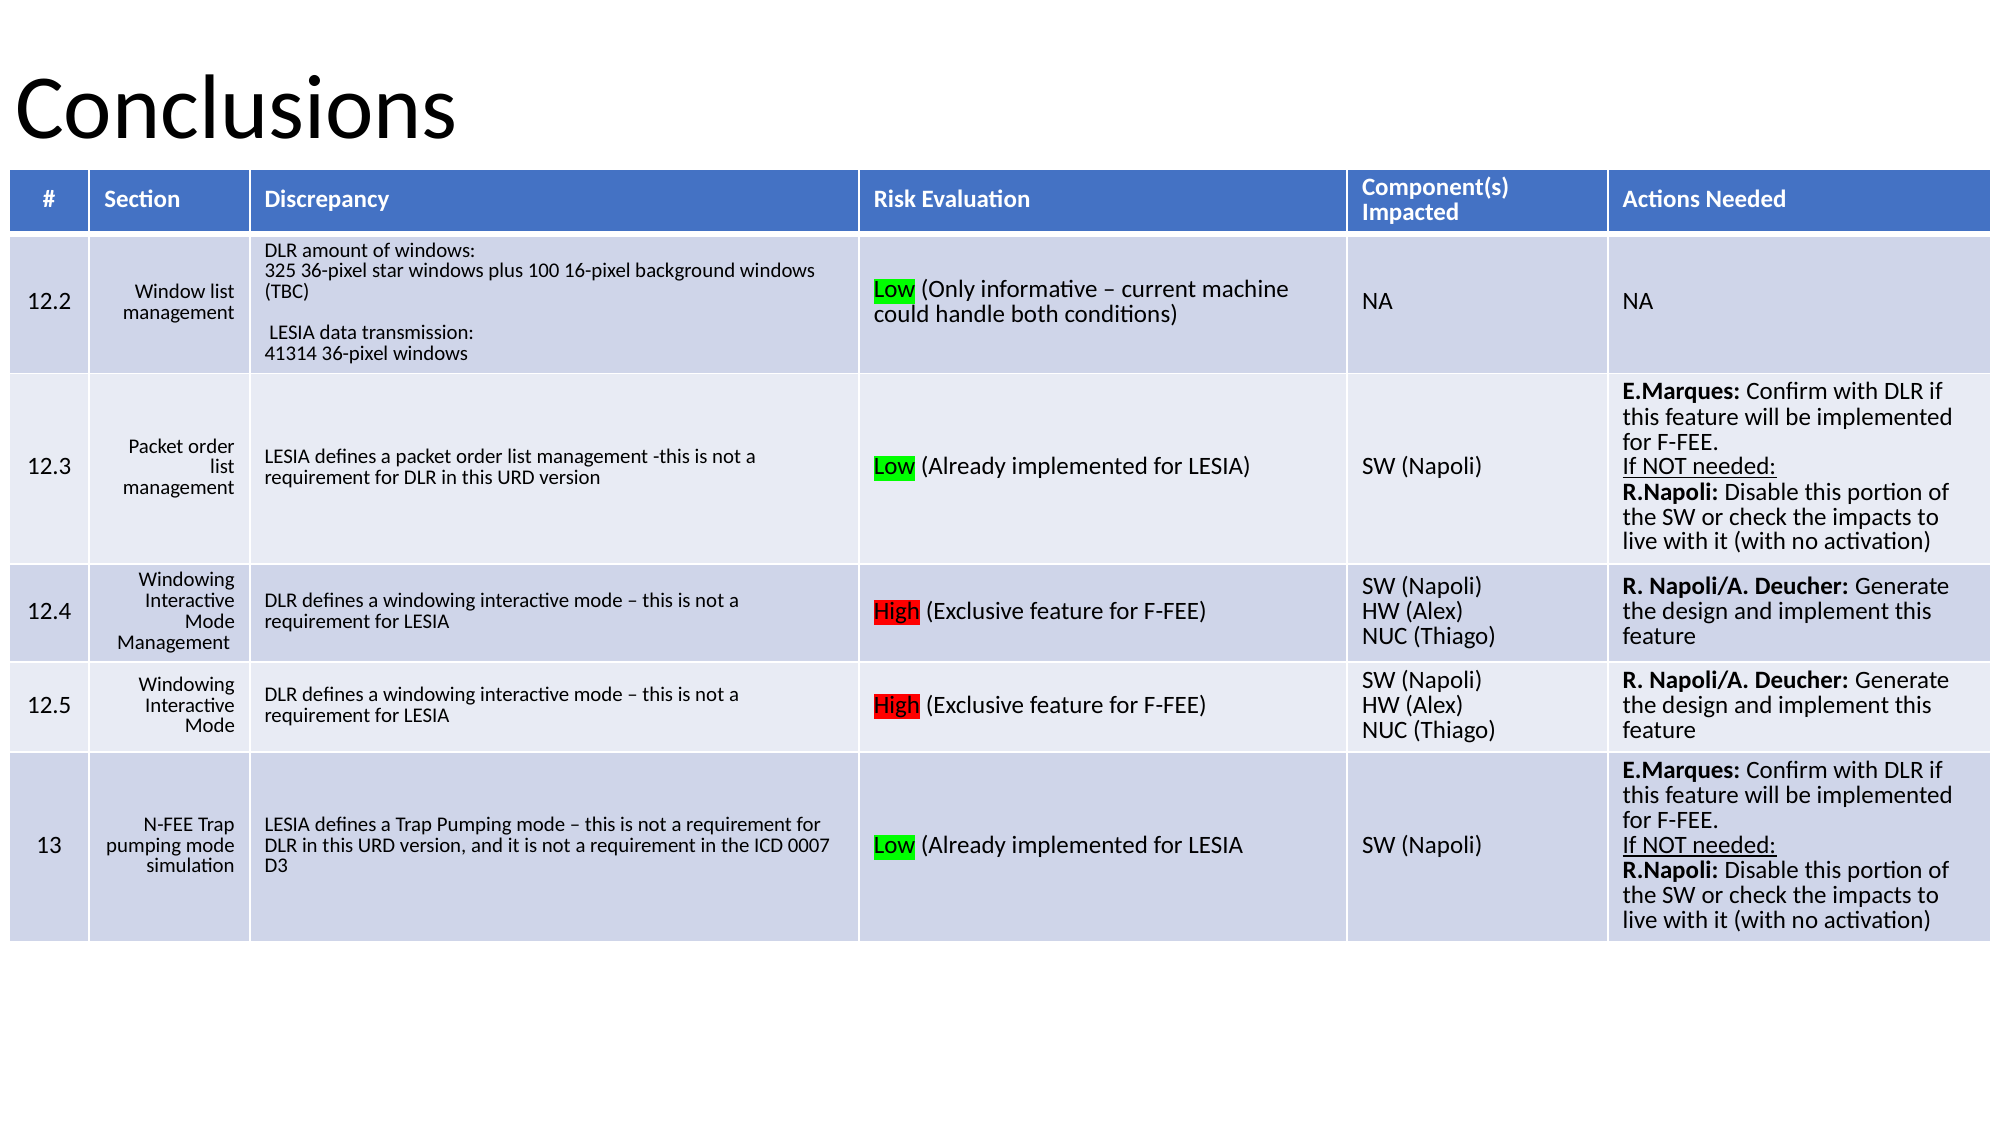

# Conclusions
| # | Section | Discrepancy | Risk Evaluation | Component(s) Impacted | Actions Needed |
| --- | --- | --- | --- | --- | --- |
| 12.2 | Window list management | DLR amount of windows: 325 36-pixel star windows plus 100 16-pixel background windows (TBC) LESIA data transmission: 41314 36-pixel windows | Low (Only informative – current machine could handle both conditions) | NA | NA |
| 12.3 | Packet order list management | LESIA defines a packet order list management -this is not a requirement for DLR in this URD version | Low (Already implemented for LESIA) | SW (Napoli) | E.Marques: Confirm with DLR if this feature will be implemented for F-FEE. If NOT needed: R.Napoli: Disable this portion of the SW or check the impacts to live with it (with no activation) |
| 12.4 | Windowing Interactive Mode Management | DLR defines a windowing interactive mode – this is not a requirement for LESIA | High (Exclusive feature for F-FEE) | SW (Napoli) HW (Alex) NUC (Thiago) | R. Napoli/A. Deucher: Generate the design and implement this feature |
| 12.5 | Windowing Interactive Mode | DLR defines a windowing interactive mode – this is not a requirement for LESIA | High (Exclusive feature for F-FEE) | SW (Napoli) HW (Alex) NUC (Thiago) | R. Napoli/A. Deucher: Generate the design and implement this feature |
| 13 | N-FEE Trap pumping mode simulation | LESIA defines a Trap Pumping mode – this is not a requirement for DLR in this URD version, and it is not a requirement in the ICD 0007 D3 | Low (Already implemented for LESIA | SW (Napoli) | E.Marques: Confirm with DLR if this feature will be implemented for F-FEE. If NOT needed: R.Napoli: Disable this portion of the SW or check the impacts to live with it (with no activation) |